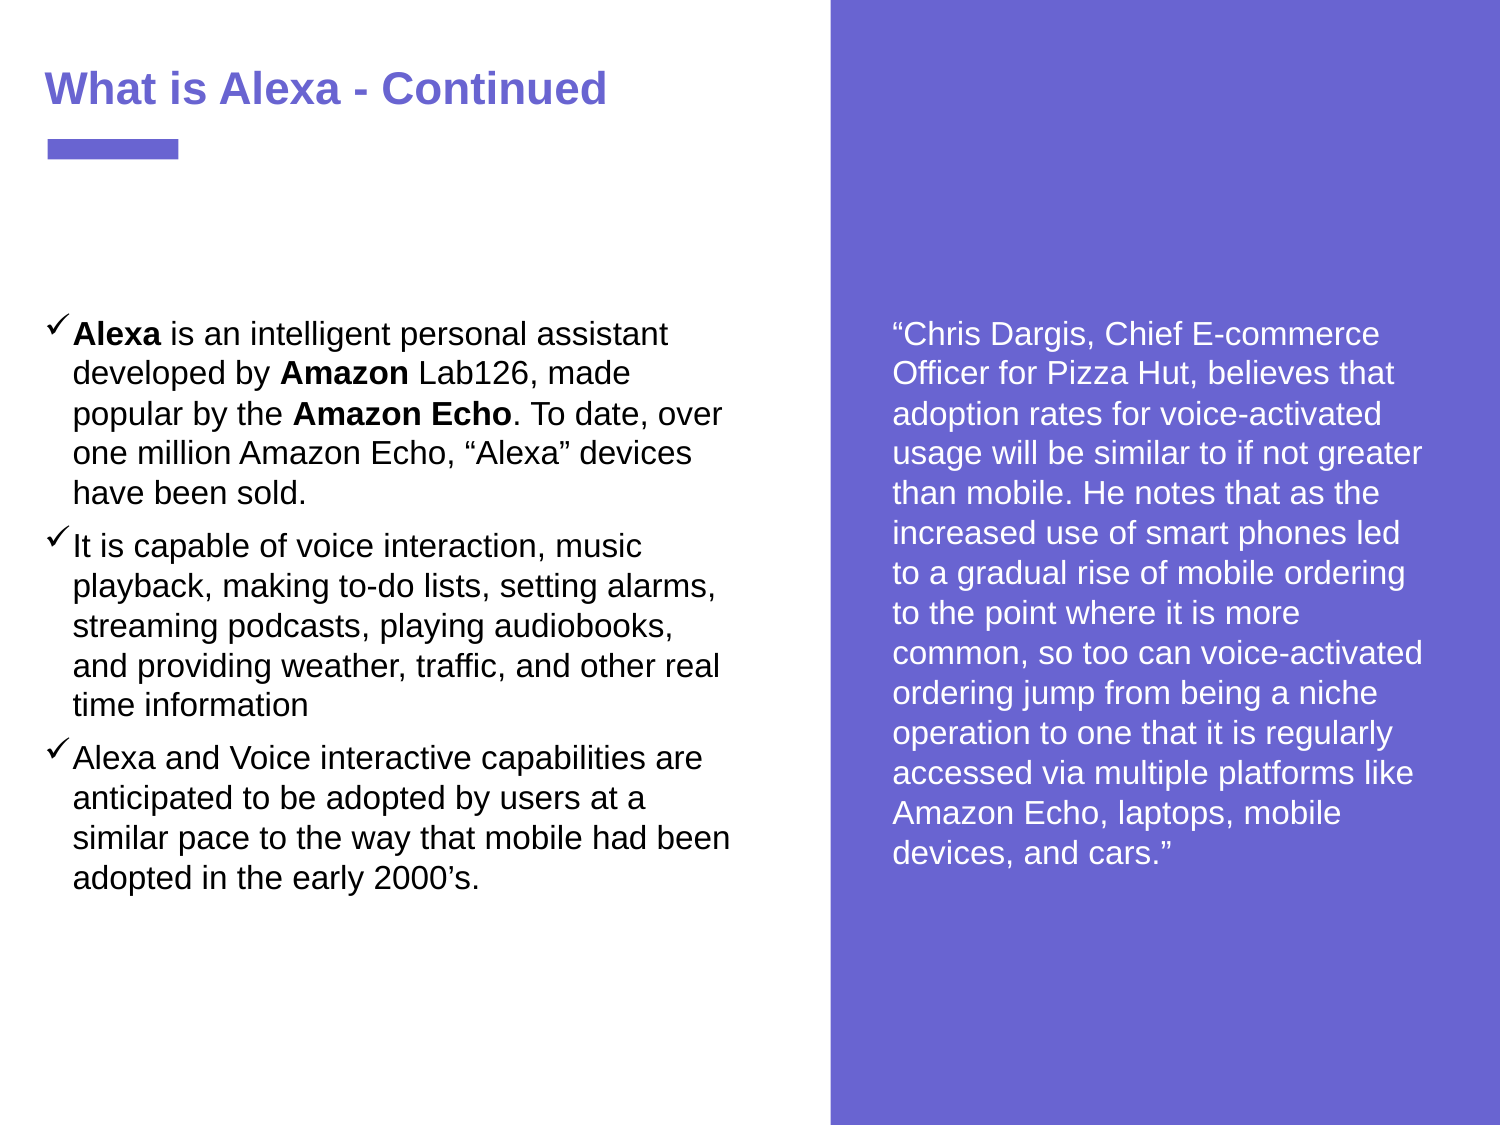

What is Alexa - Continued
Alexa is an intelligent personal assistant developed by Amazon Lab126, made popular by the Amazon Echo. To date, over one million Amazon Echo, “Alexa” devices have been sold.
It is capable of voice interaction, music playback, making to-do lists, setting alarms, streaming podcasts, playing audiobooks, and providing weather, traffic, and other real time information
Alexa and Voice interactive capabilities are anticipated to be adopted by users at a similar pace to the way that mobile had been adopted in the early 2000’s.
“Chris Dargis, Chief E-commerce Officer for Pizza Hut, believes that adoption rates for voice-activated usage will be similar to if not greater than mobile. He notes that as the increased use of smart phones led to a gradual rise of mobile ordering to the point where it is more common, so too can voice-activated ordering jump from being a niche operation to one that it is regularly accessed via multiple platforms like Amazon Echo, laptops, mobile devices, and cars.”